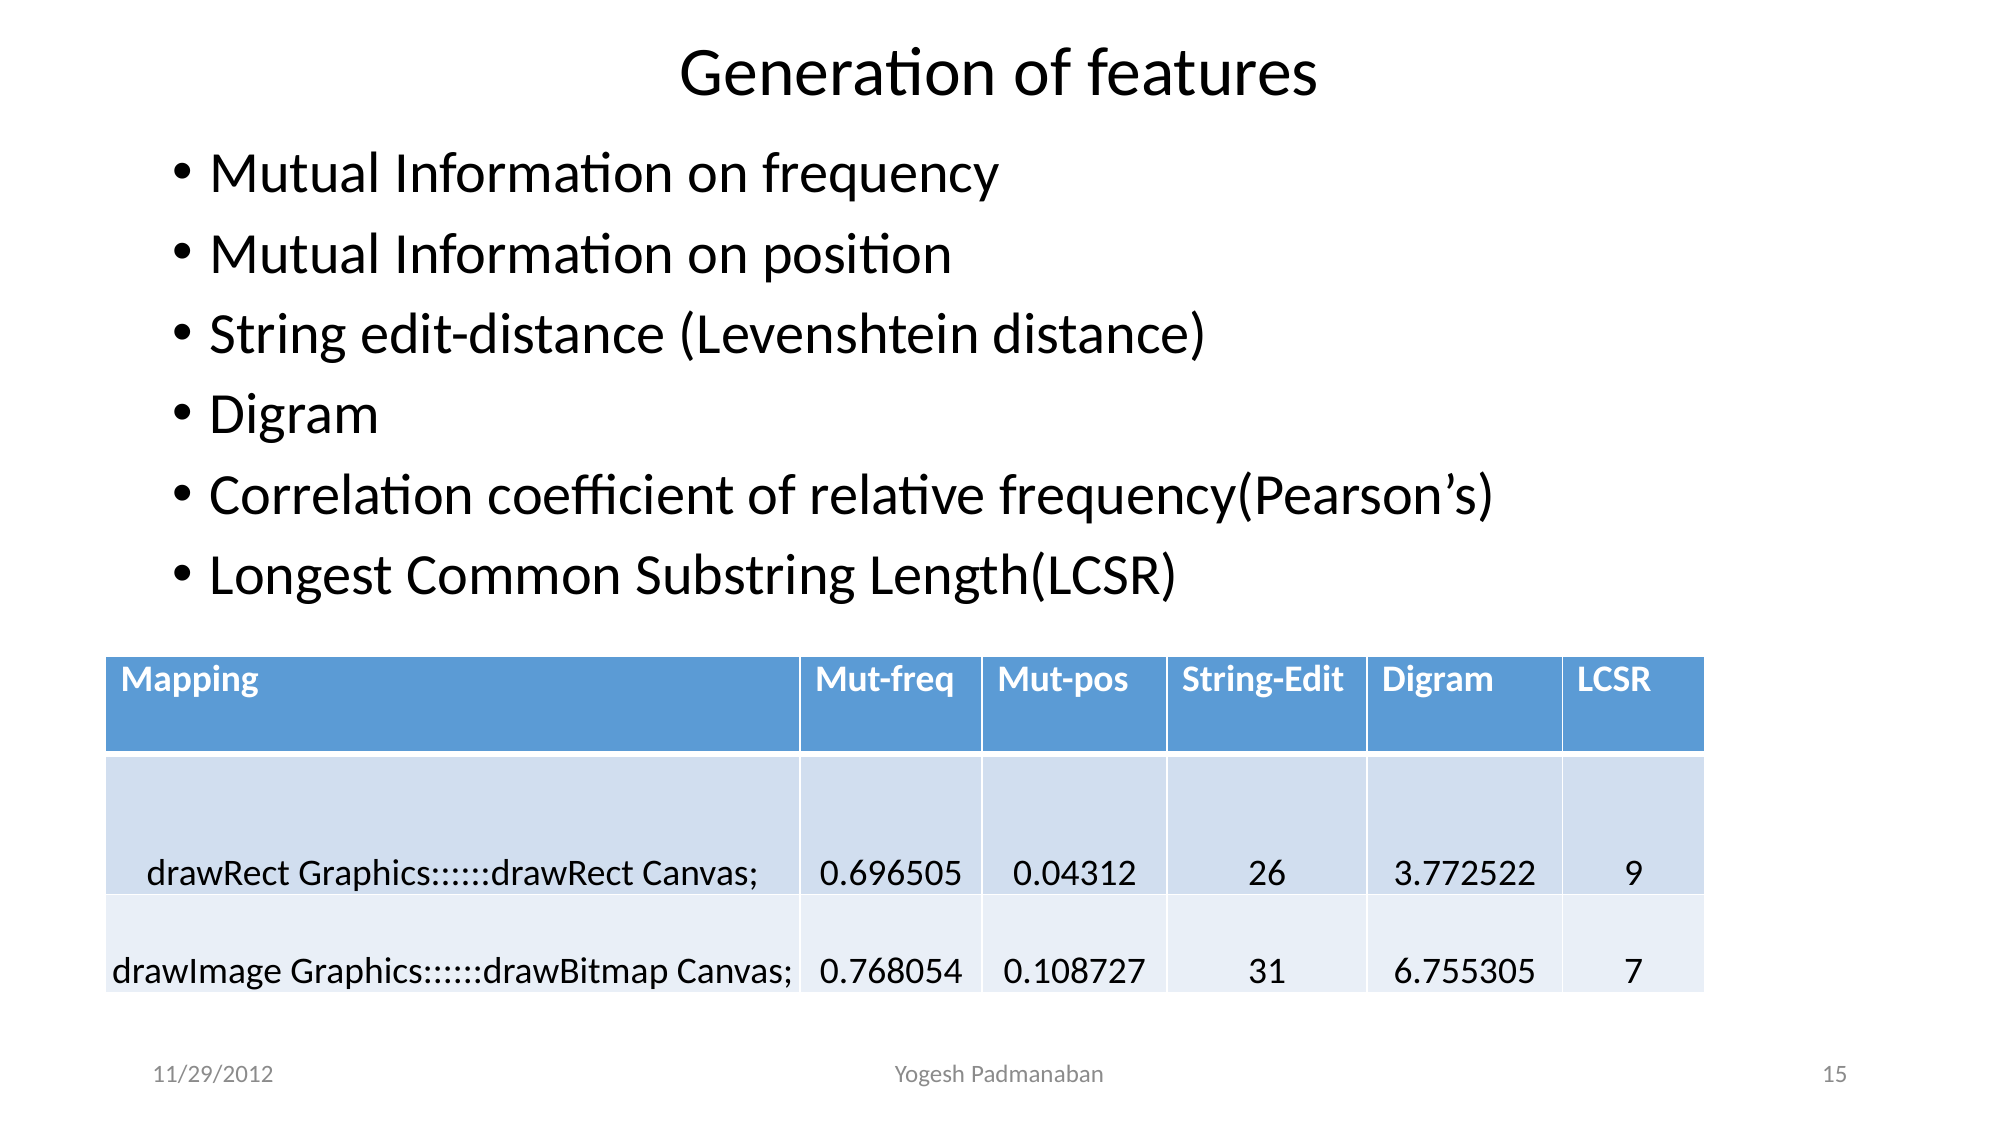

# Generation of features
Mutual Information on frequency
Mutual Information on position
String edit-distance (Levenshtein distance)
Digram
Correlation coefficient of relative frequency(Pearson’s)
Longest Common Substring Length(LCSR)

| Mapping | Mut-freq | Mut-pos | String-Edit | Digram | LCSR |
| --- | --- | --- | --- | --- | --- |
| drawRect Graphics::::::drawRect Canvas; | 0.696505 | 0.04312 | 26 | 3.772522 | 9 |
| drawImage Graphics::::::drawBitmap Canvas; | 0.768054 | 0.108727 | 31 | 6.755305 | 7 |
11/29/2012
Yogesh Padmanaban
15